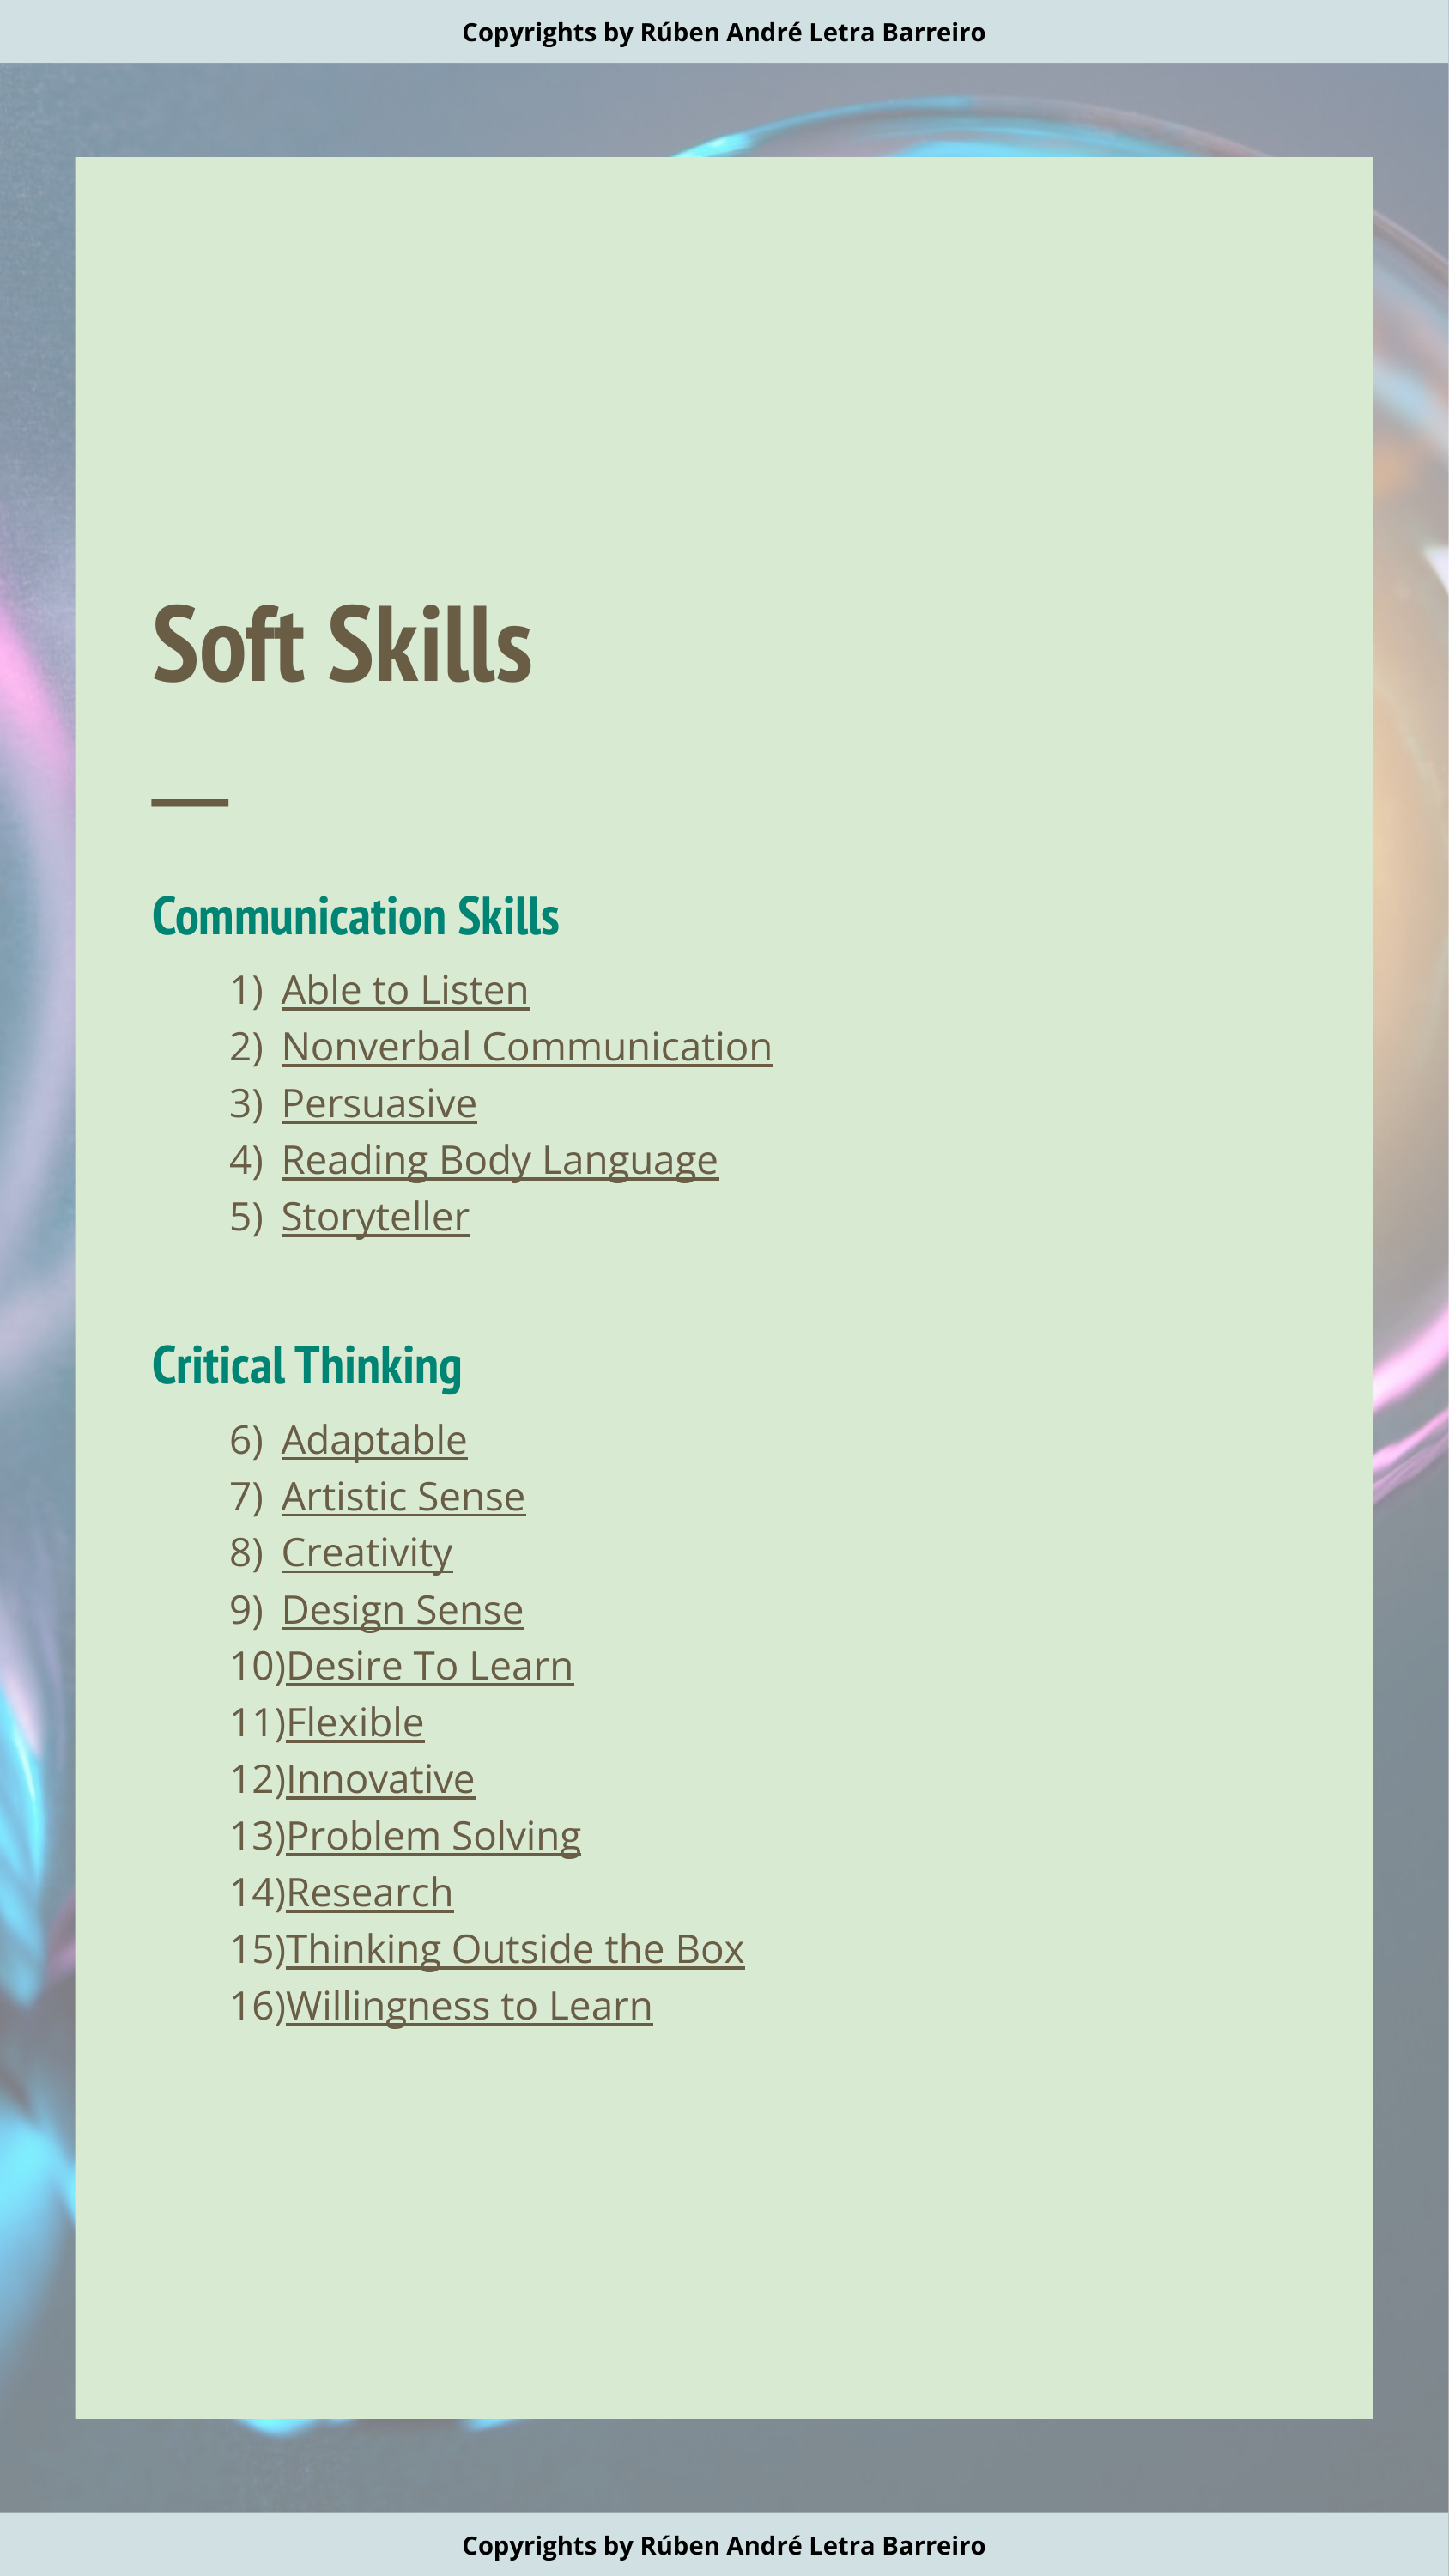

Copyrights by Rúben André Letra Barreiro
Soft Skills
─
Communication Skills
Able to Listen
Nonverbal Communication
Persuasive
Reading Body Language
Storyteller

Critical Thinking
Adaptable
Artistic Sense
Creativity
Design Sense
Desire To Learn
Flexible
Innovative
Problem Solving
Research
Thinking Outside the Box
Willingness to Learn
Copyrights by Rúben André Letra Barreiro